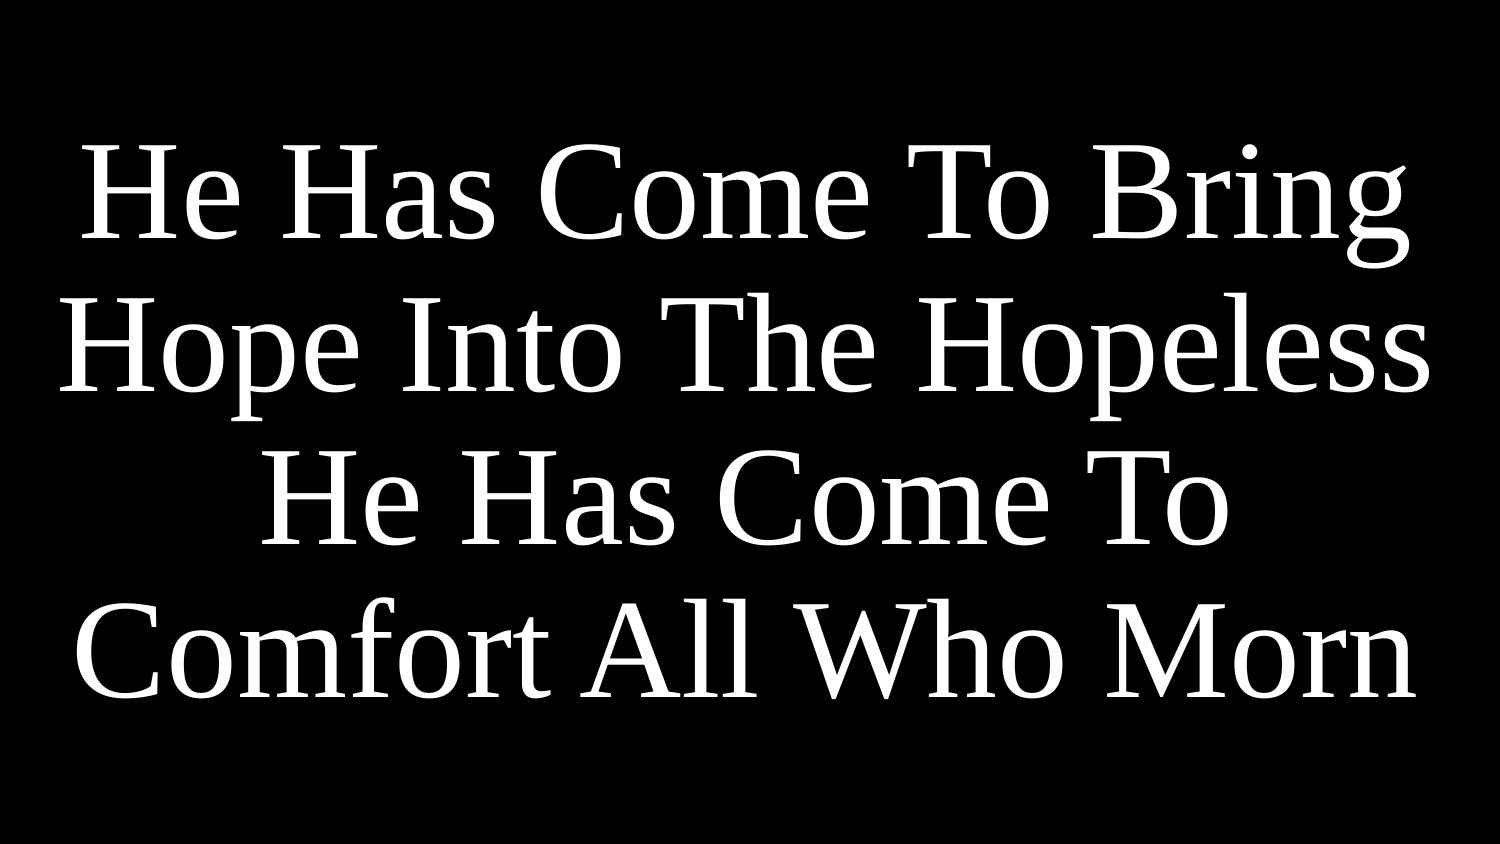

He Has Come To Bring Hope Into The Hopeless
He Has Come To Comfort All Who Morn